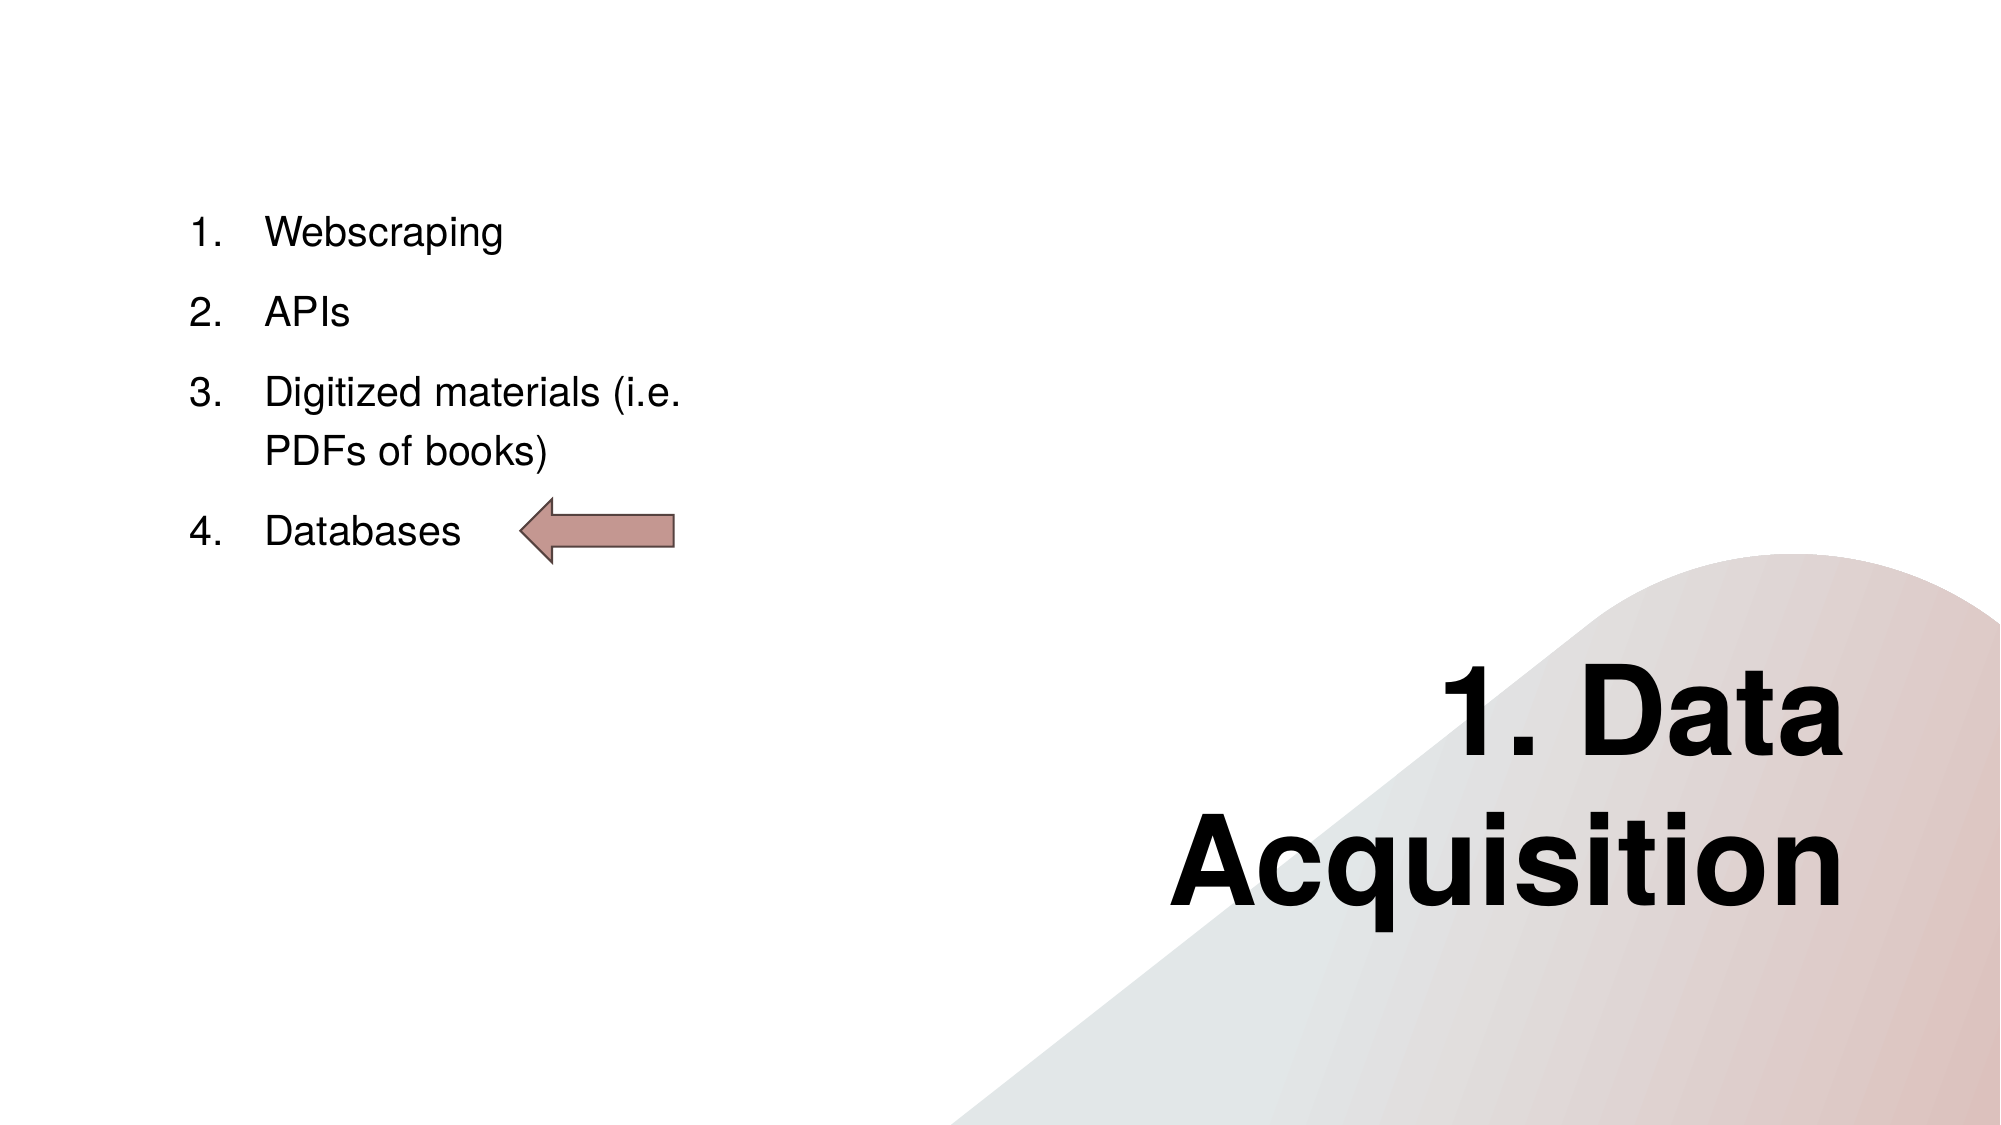

Webscraping
APIs
Digitized materials (i.e. PDFs of books)
Databases
# 1. Data Acquisition